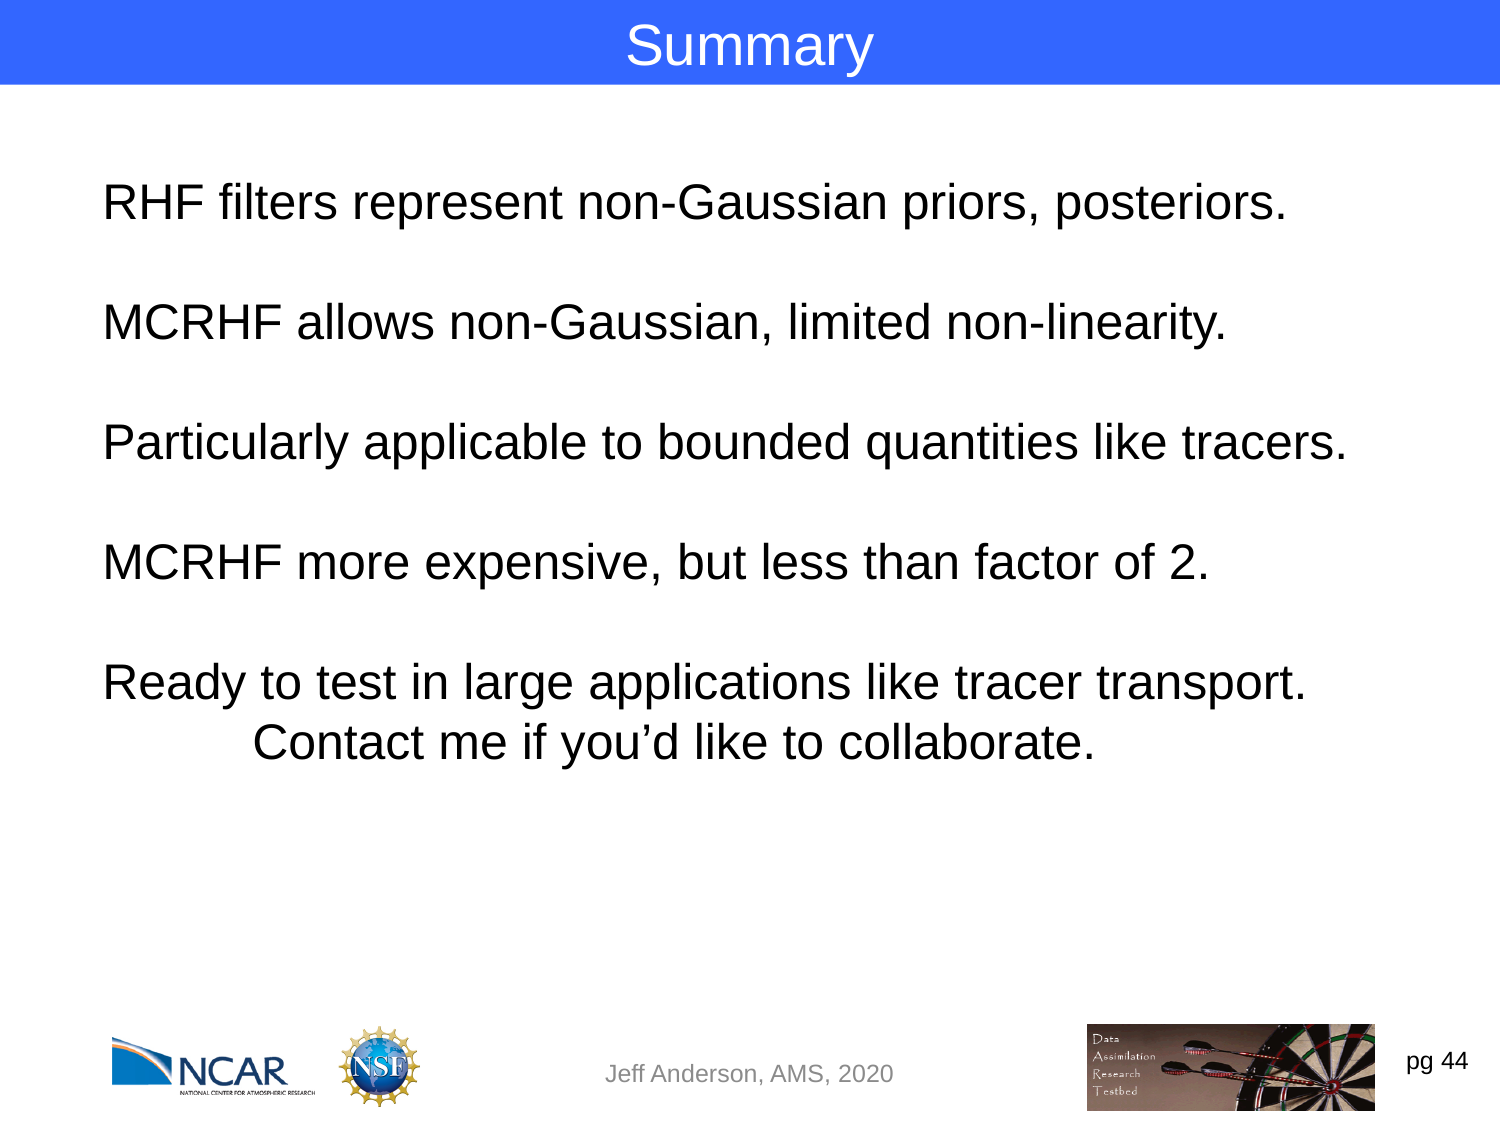

Summary
RHF filters represent non-Gaussian priors, posteriors.

MCRHF allows non-Gaussian, limited non-linearity.

Particularly applicable to bounded quantities like tracers.

MCRHF more expensive, but less than factor of 2.

Ready to test in large applications like tracer transport.
	Contact me if you’d like to collaborate.

Jeff Anderson, AMS, 2020